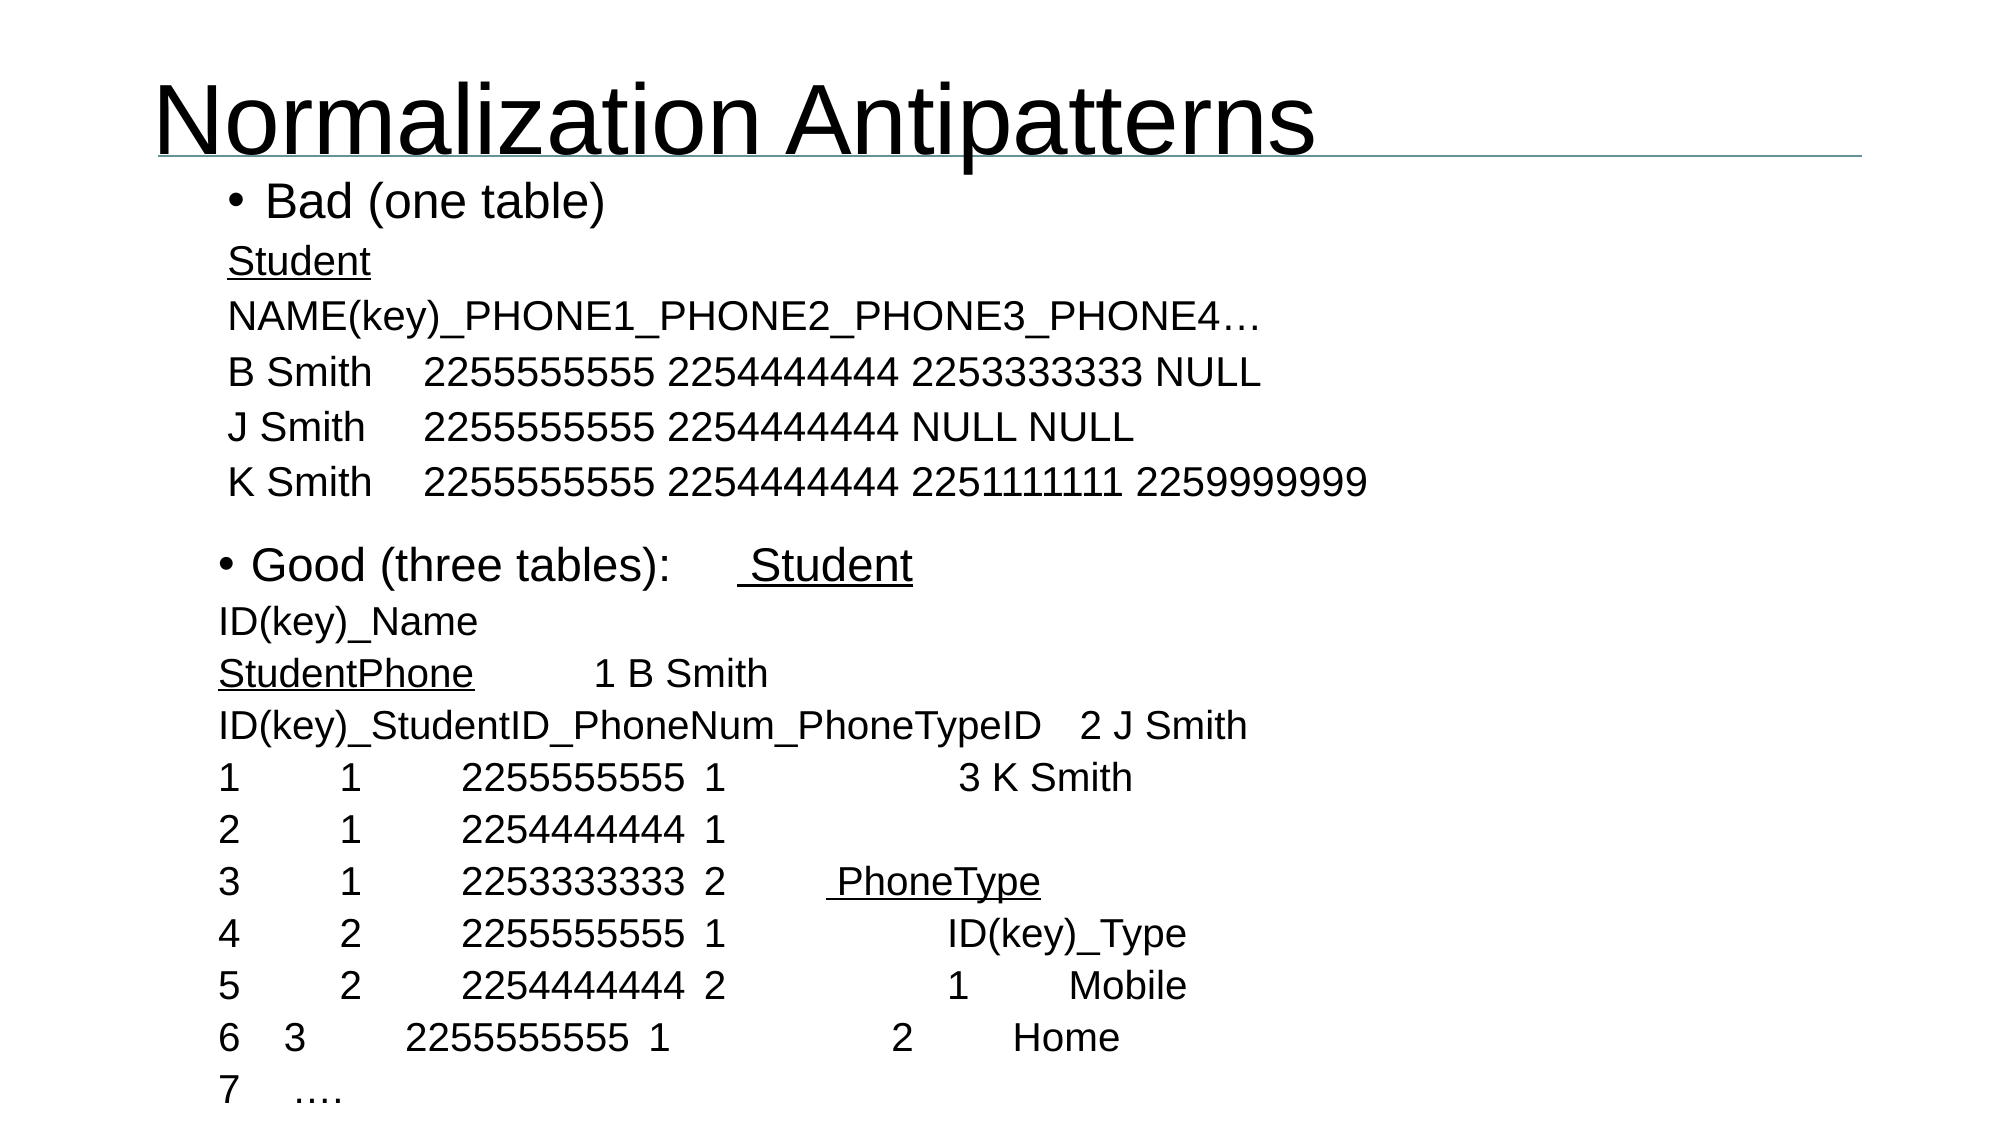

# Normalization Antipatterns
Bad (one table)
Student
NAME(key)_PHONE1_PHONE2_PHONE3_PHONE4…
B Smith	    2255555555 2254444444 2253333333 NULL
J Smith	    2255555555 2254444444 NULL NULL
K Smith	    2255555555 2254444444 2251111111 2259999999
Good (three tables):				 Student
							ID(key)_Name
StudentPhone 					 1 B Smith
ID(key)_StudentID_PhoneNum_PhoneTypeID 	 2 J Smith
1	1	2255555555	1		 	 3 K Smith
2	1	2254444444	1
3	1	2253333333	2			 PhoneType
4	2	2255555555	1		 	ID(key)_Type
5	2	2254444444	2		 	1	Mobile
3	2255555555	1		 	2	Home
….